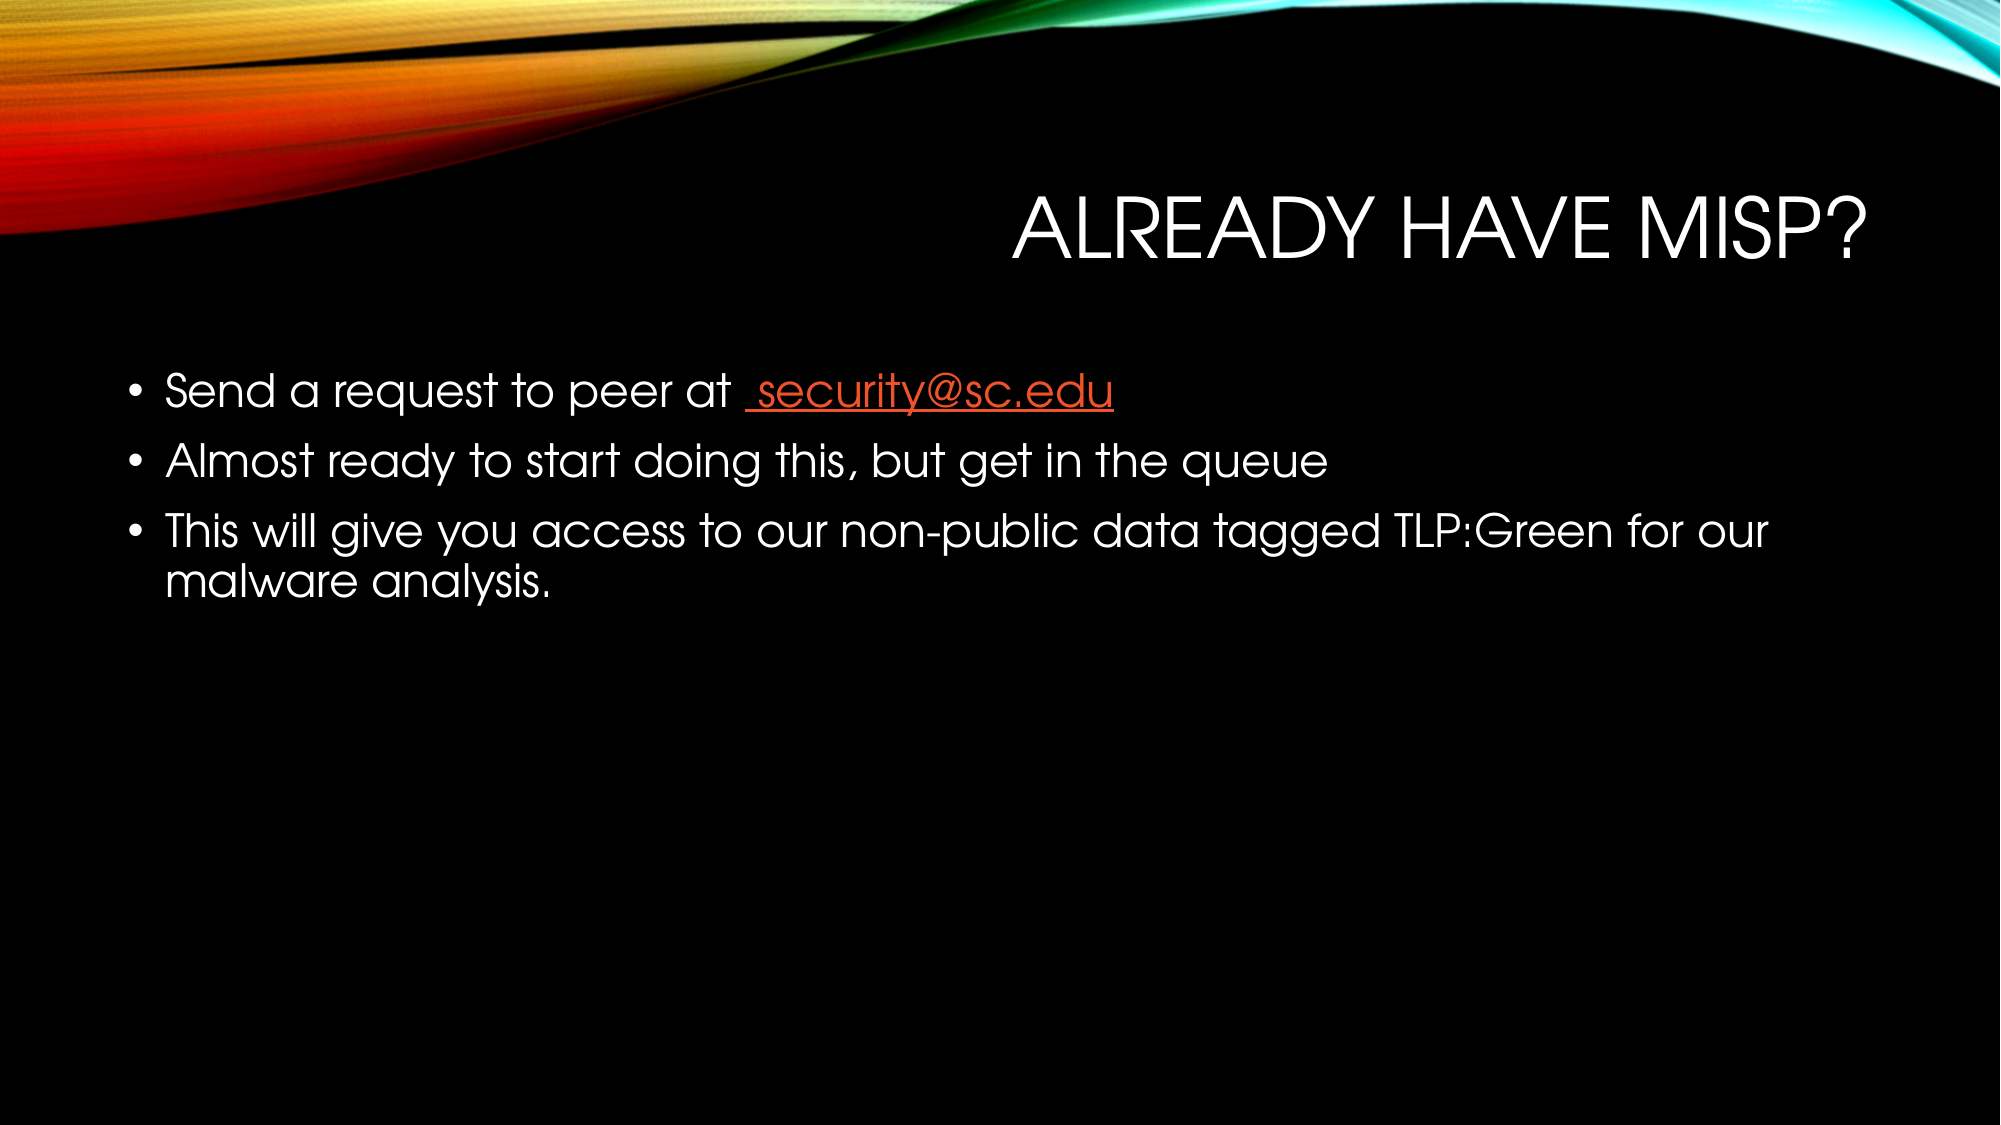

# Already have MISP?
Send a request to peer at  security@sc.edu
Almost ready to start doing this, but get in the queue
This will give you access to our non-public data tagged TLP:Green for our malware analysis.